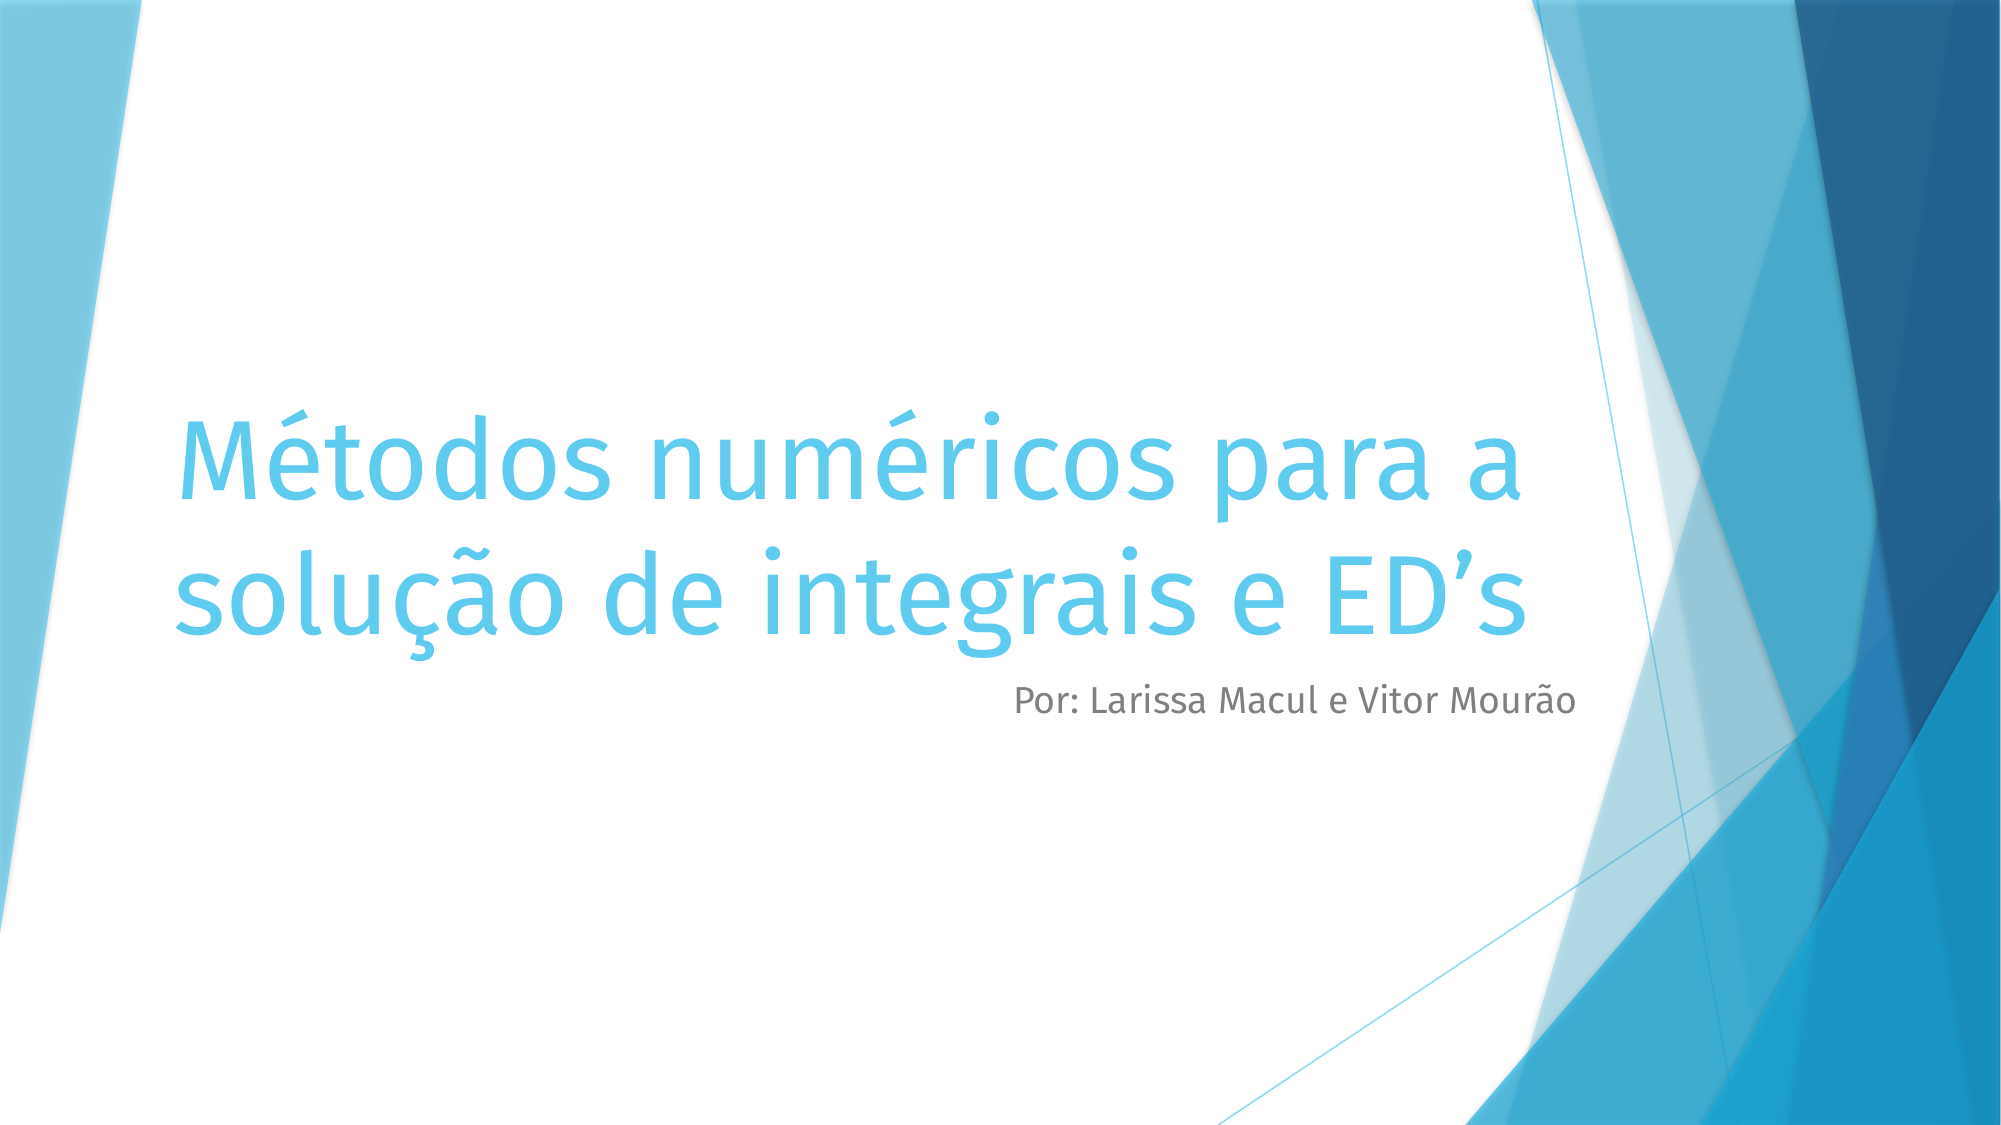

# Métodos numéricos para a solução de integrais e ED’s
Por: Larissa Macul e Vitor Mourão